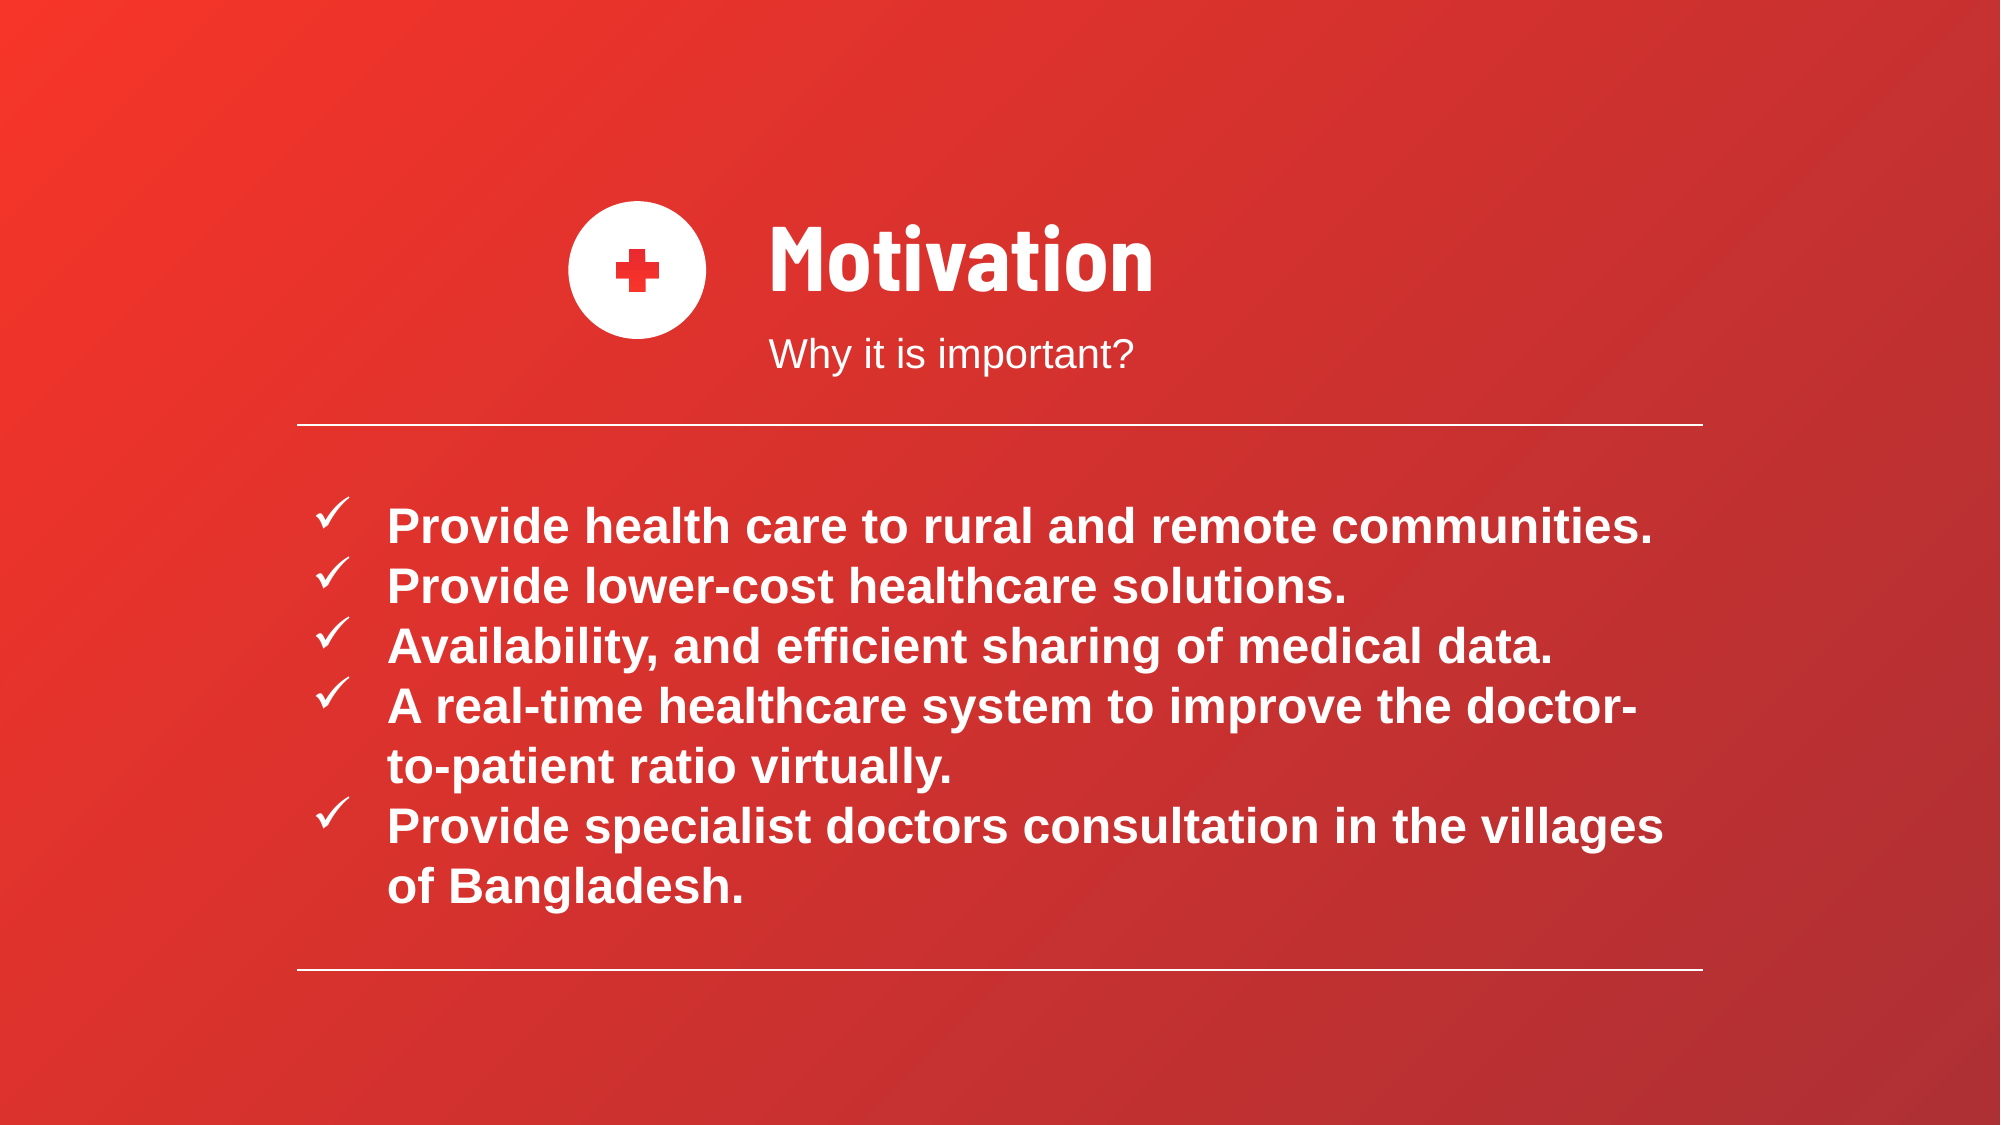

Motivation

Why it is important?
Provide health care to rural and remote communities.
Provide lower-cost healthcare solutions.
Availability, and efficient sharing of medical data.
A real-time healthcare system to improve the doctor-to-patient ratio virtually.
Provide specialist doctors consultation in the villages of Bangladesh.